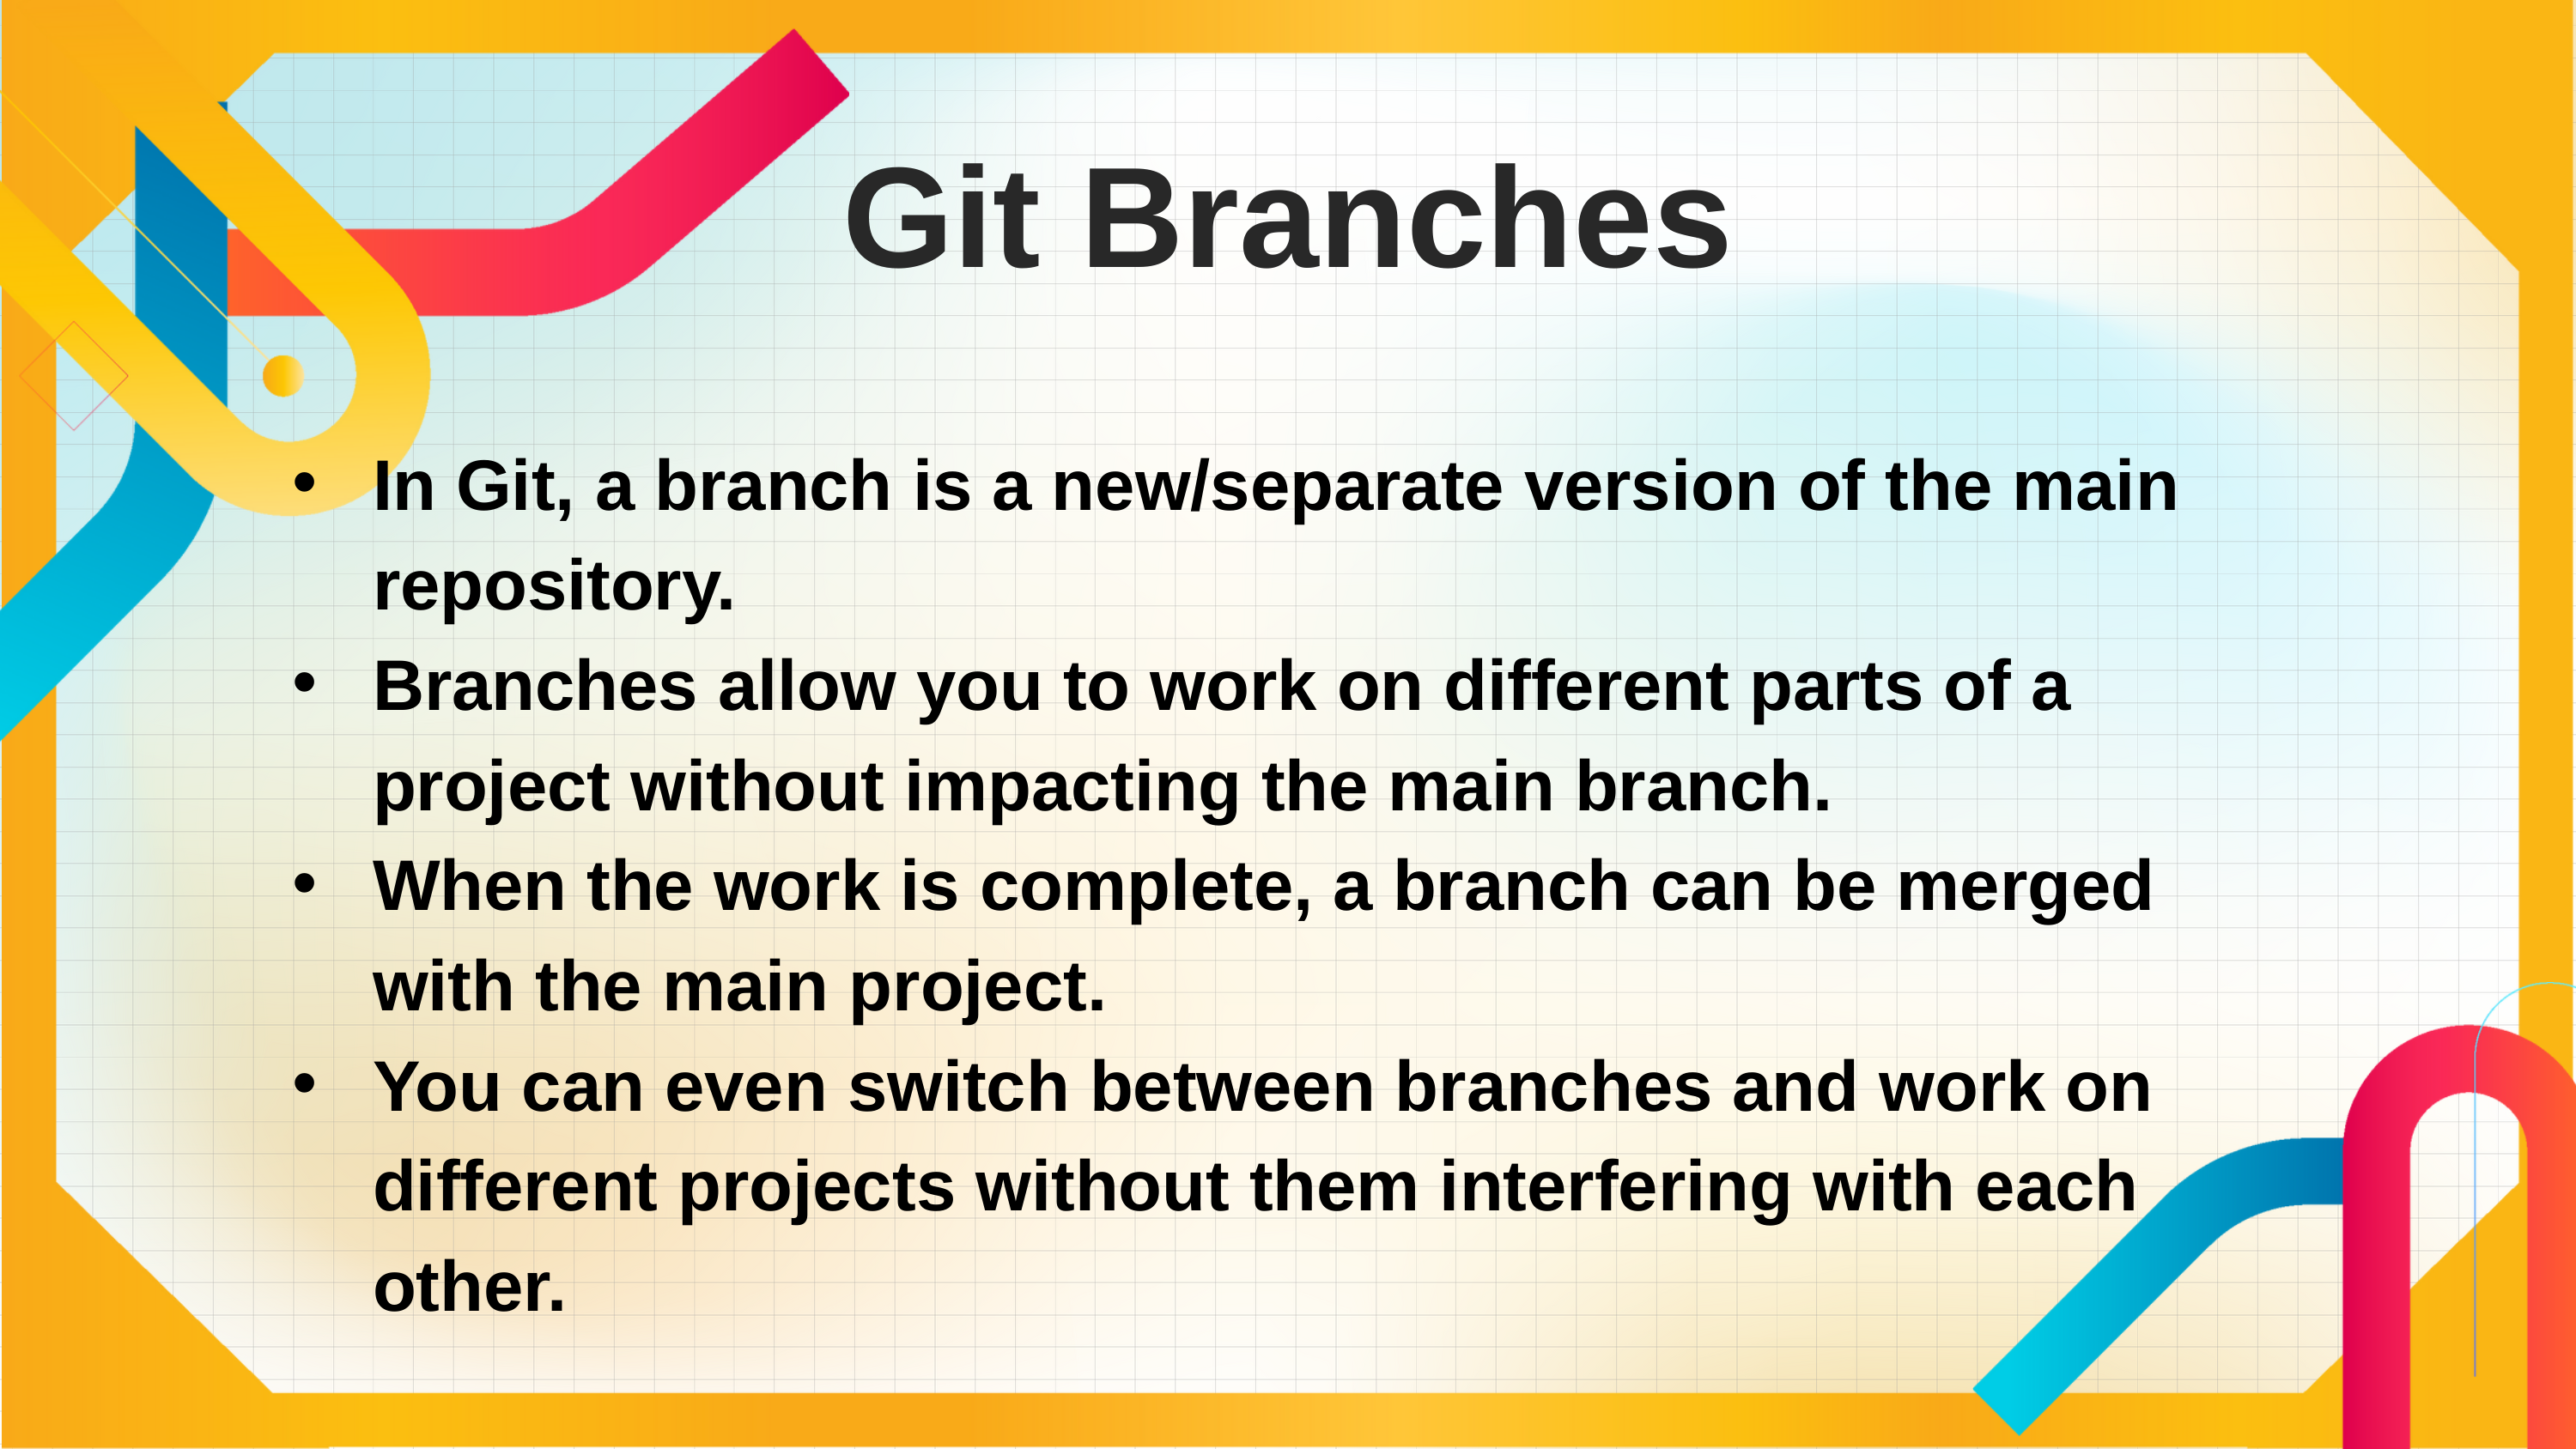

Git Branches
In Git, a branch is a new/separate version of the main repository.
Branches allow you to work on different parts of a project without impacting the main branch.
When the work is complete, a branch can be merged with the main project.
You can even switch between branches and work on different projects without them interfering with each other.